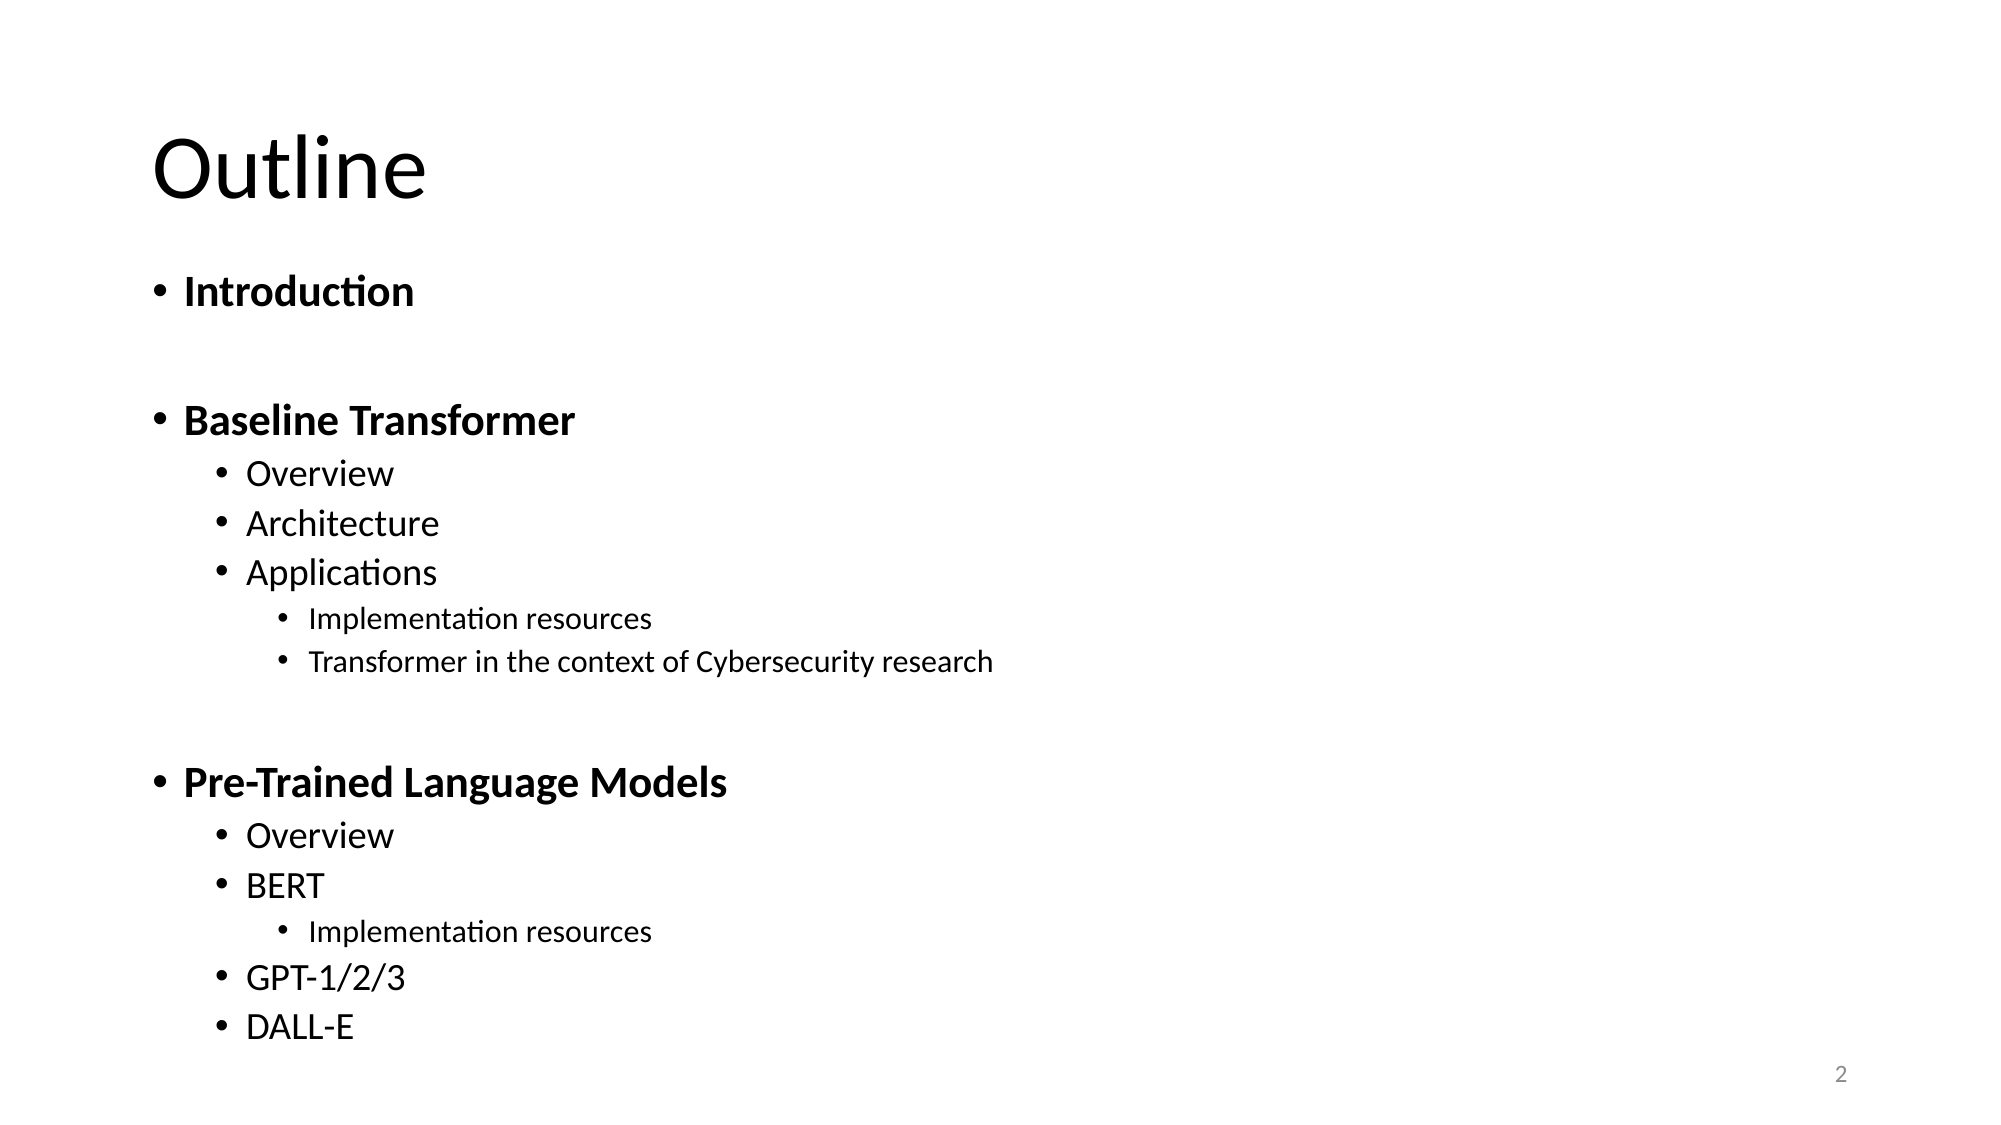

# Outline
Introduction

Baseline Transformer
Overview
Architecture
Applications
Implementation resources
Transformer in the context of Cybersecurity research

Pre-Trained Language Models
Overview
BERT
Implementation resources
GPT-1/2/3
DALL-E

2